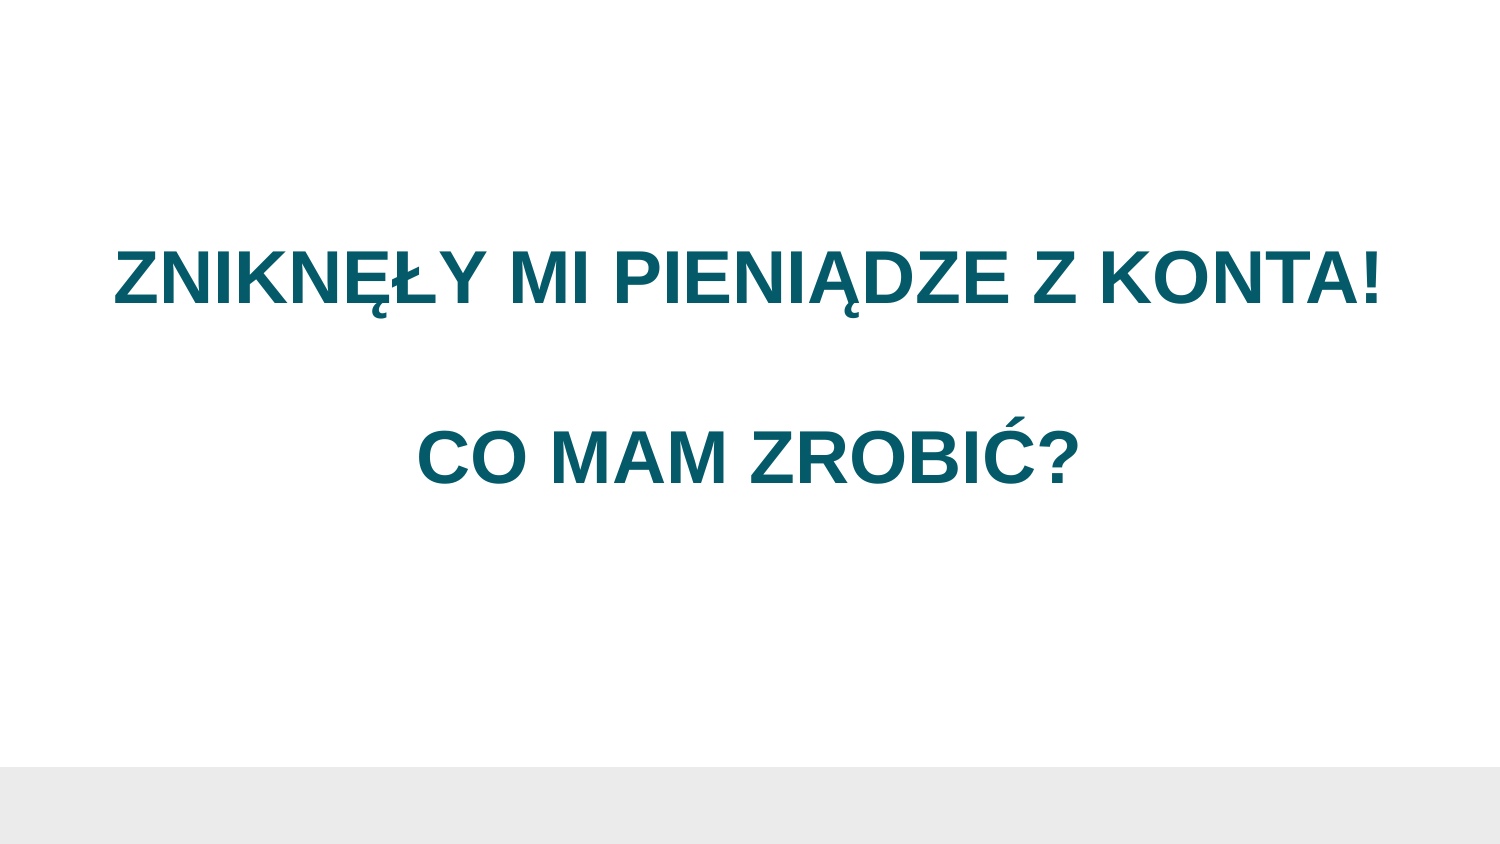

# ZNIKNĘŁY MI PIENIĄDZE Z KONTA! CO MAM ZROBIĆ?